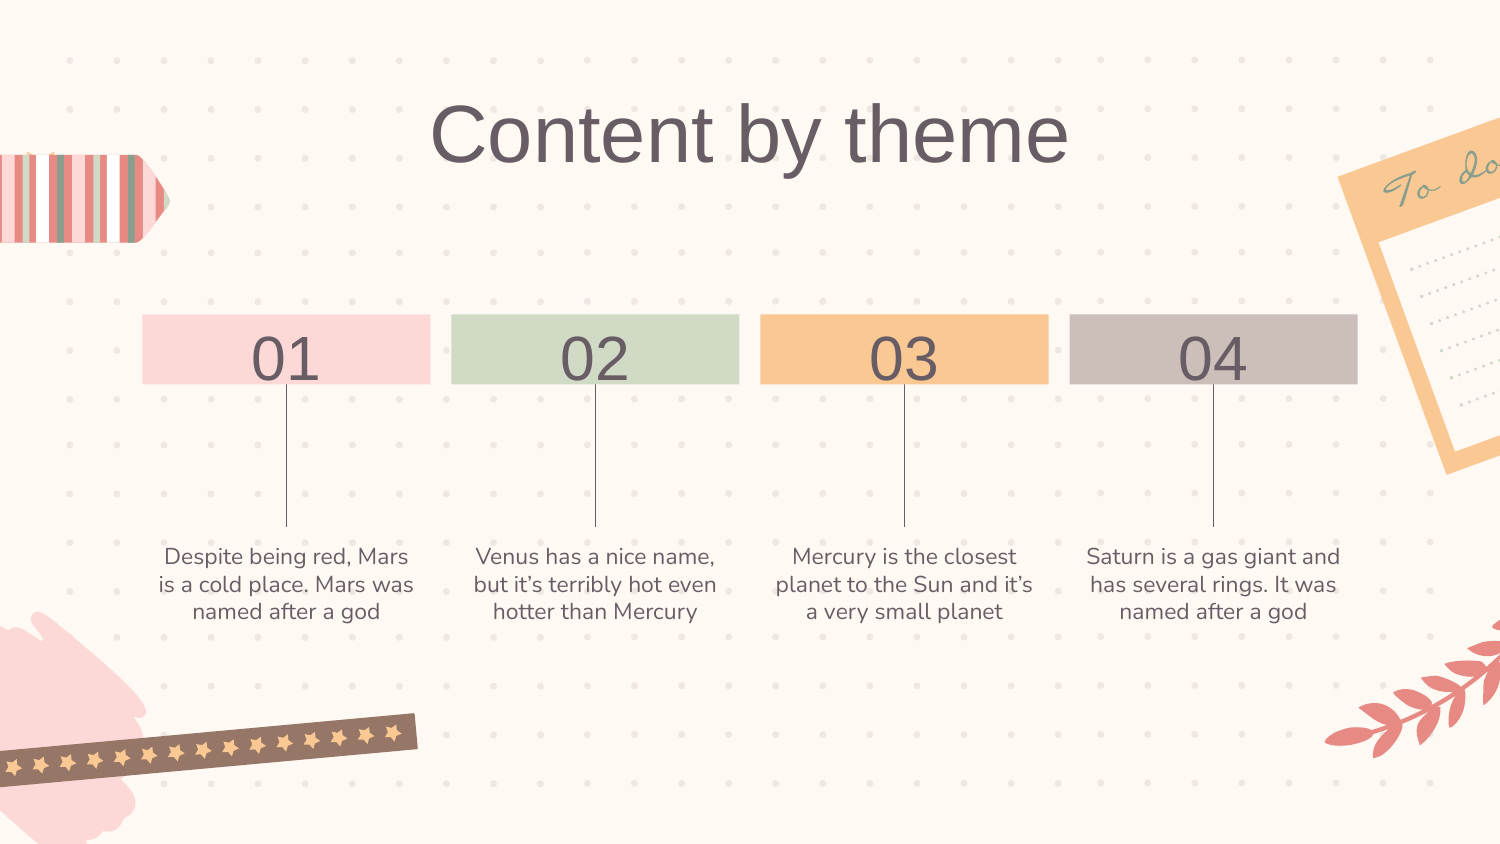

# Content by theme

01
02
03
04
Despite being red, Mars is a cold place. Mars was named after a god
Venus has a nice name, but it’s terribly hot even hotter than Mercury
Mercury is the closest planet to the Sun and it’s a very small planet
Saturn is a gas giant and has several rings. It was named after a god